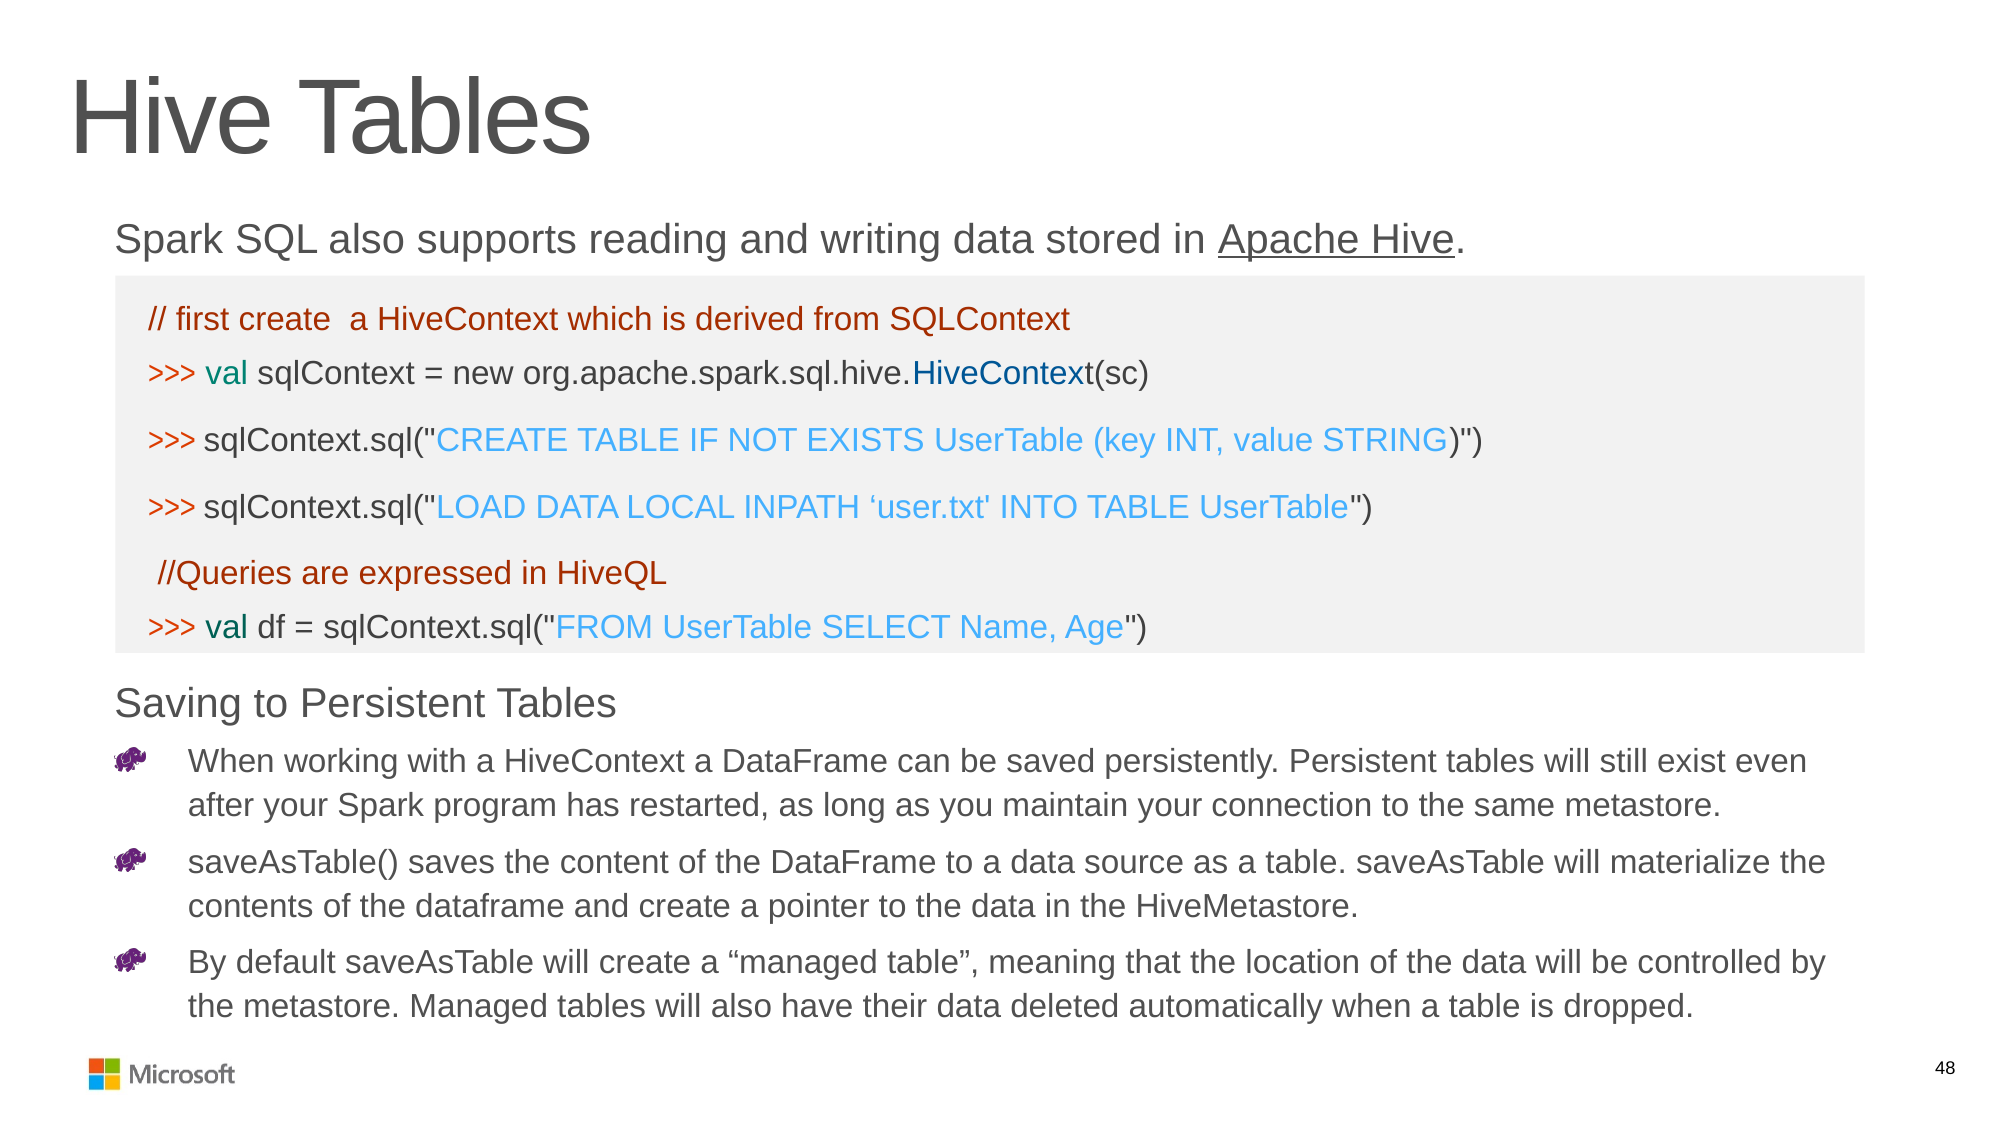

# Hive Tables
Spark SQL also supports reading and writing data stored in Apache Hive.
// first create  a HiveContext which is derived from SQLContext
>>> val sqlContext = new org.apache.spark.sql.hive.HiveContext(sc)
>>> sqlContext.sql("CREATE TABLE IF NOT EXISTS UserTable (key INT, value STRING)")
>>> sqlContext.sql("LOAD DATA LOCAL INPATH ‘user.txt' INTO TABLE UserTable")
 //Queries are expressed in HiveQL
>>> val df = sqlContext.sql("FROM UserTable SELECT Name, Age")
Saving to Persistent Tables
When working with a HiveContext a DataFrame can be saved persistently. Persistent tables will still exist even after your Spark program has restarted, as long as you maintain your connection to the same metastore.
saveAsTable() saves the content of the DataFrame to a data source as a table. saveAsTable will materialize the contents of the dataframe and create a pointer to the data in the HiveMetastore.
By default saveAsTable will create a “managed table”, meaning that the location of the data will be controlled by the metastore. Managed tables will also have their data deleted automatically when a table is dropped.
48